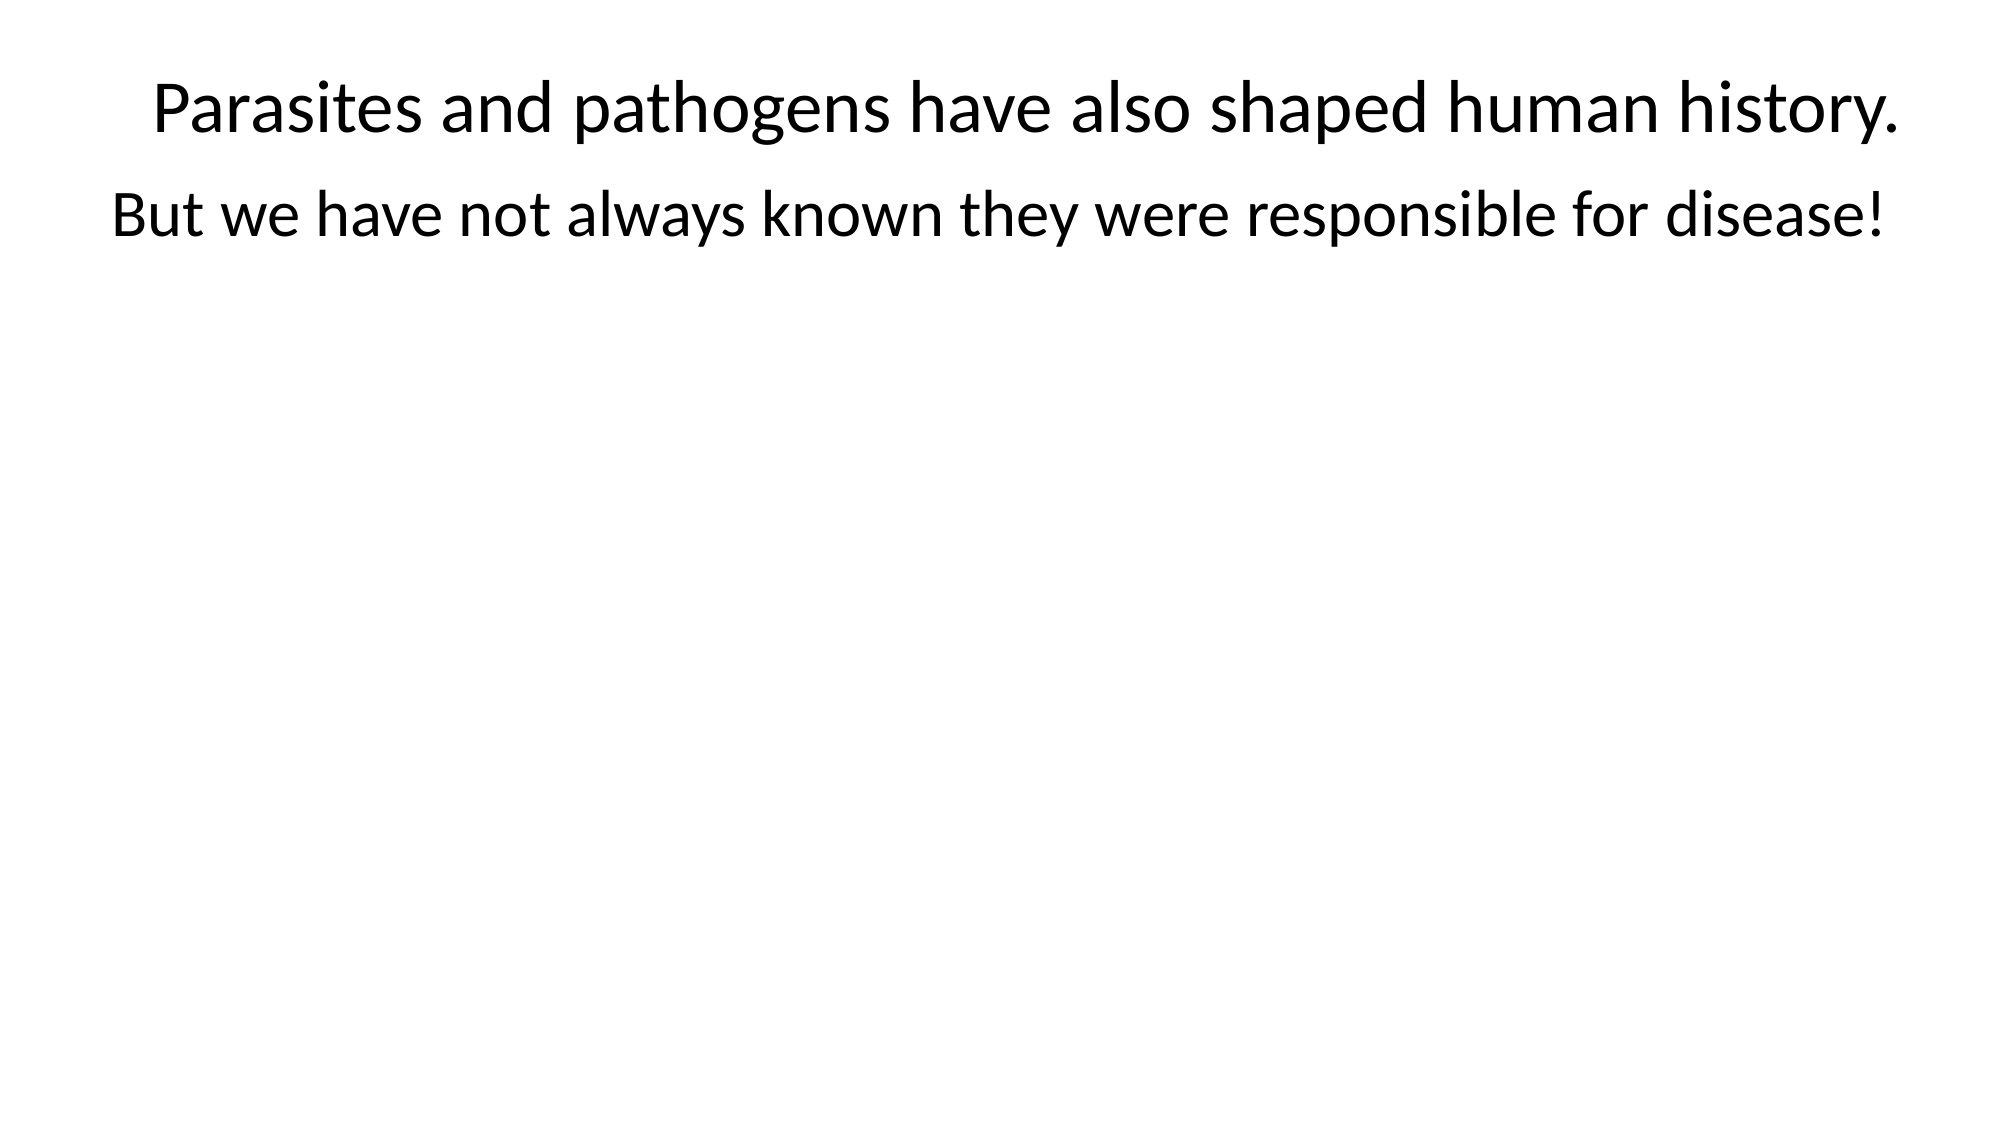

# Parasites and pathogens have also shaped human history.
But we have not always known they were responsible for disease!